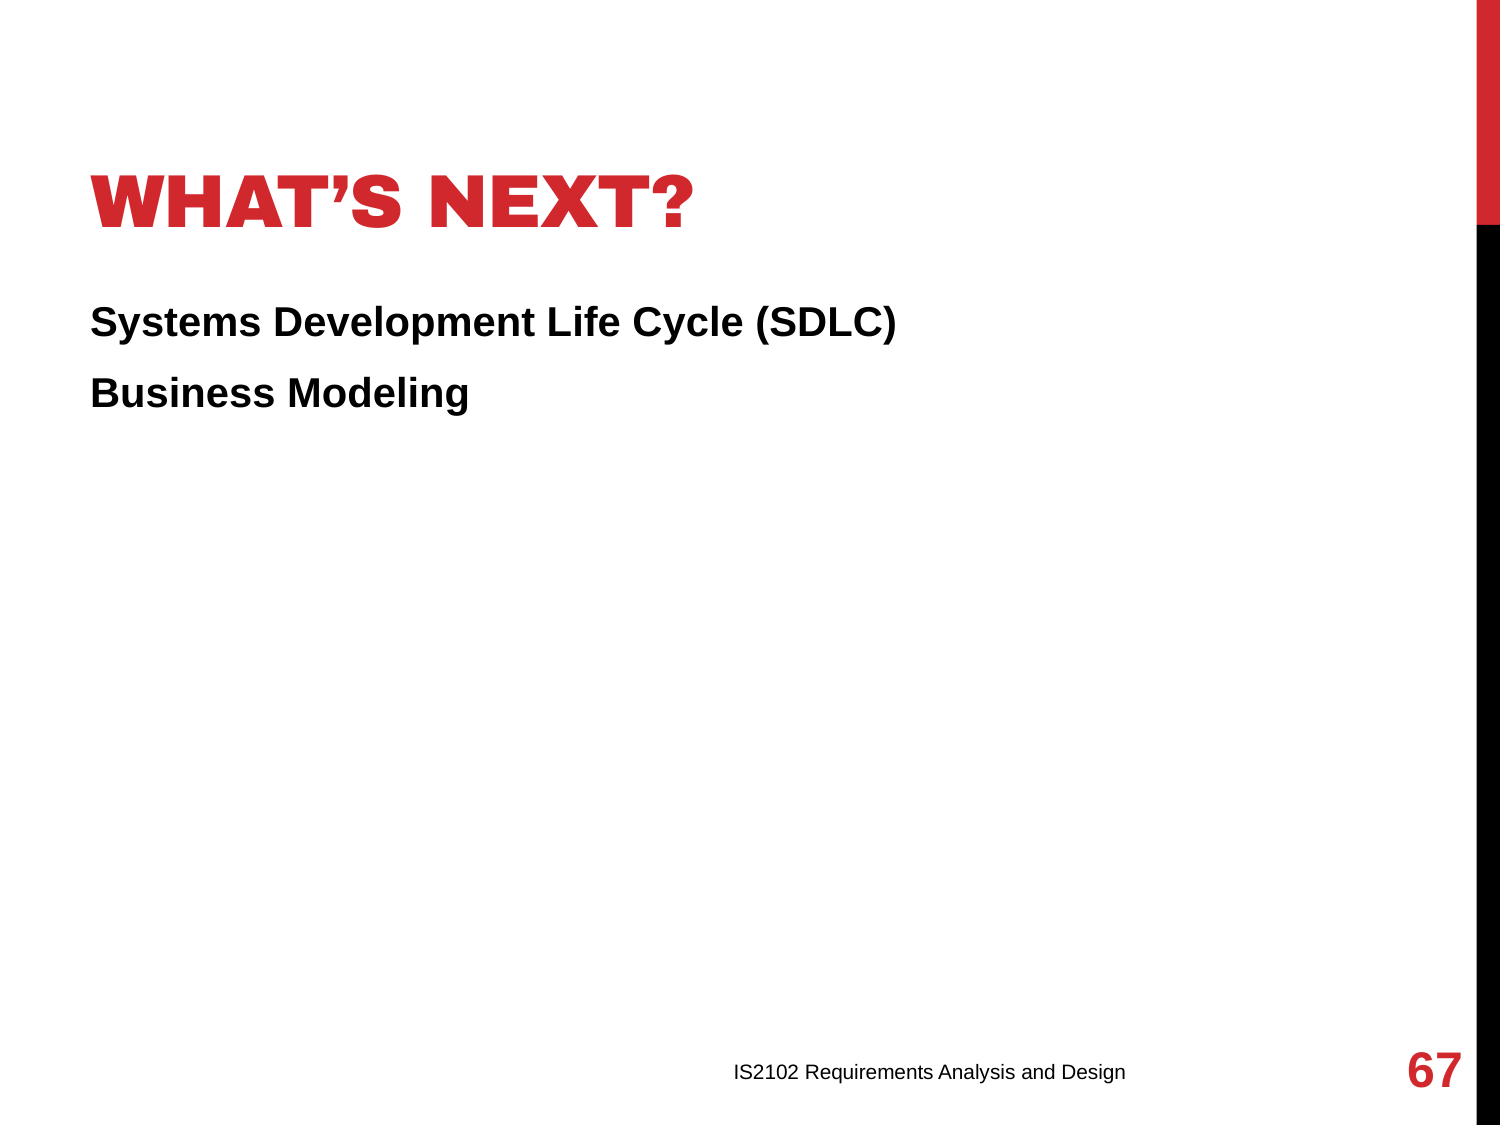

# What’s Next?
Systems Development Life Cycle (SDLC)
Business Modeling
67
IS2102 Requirements Analysis and Design